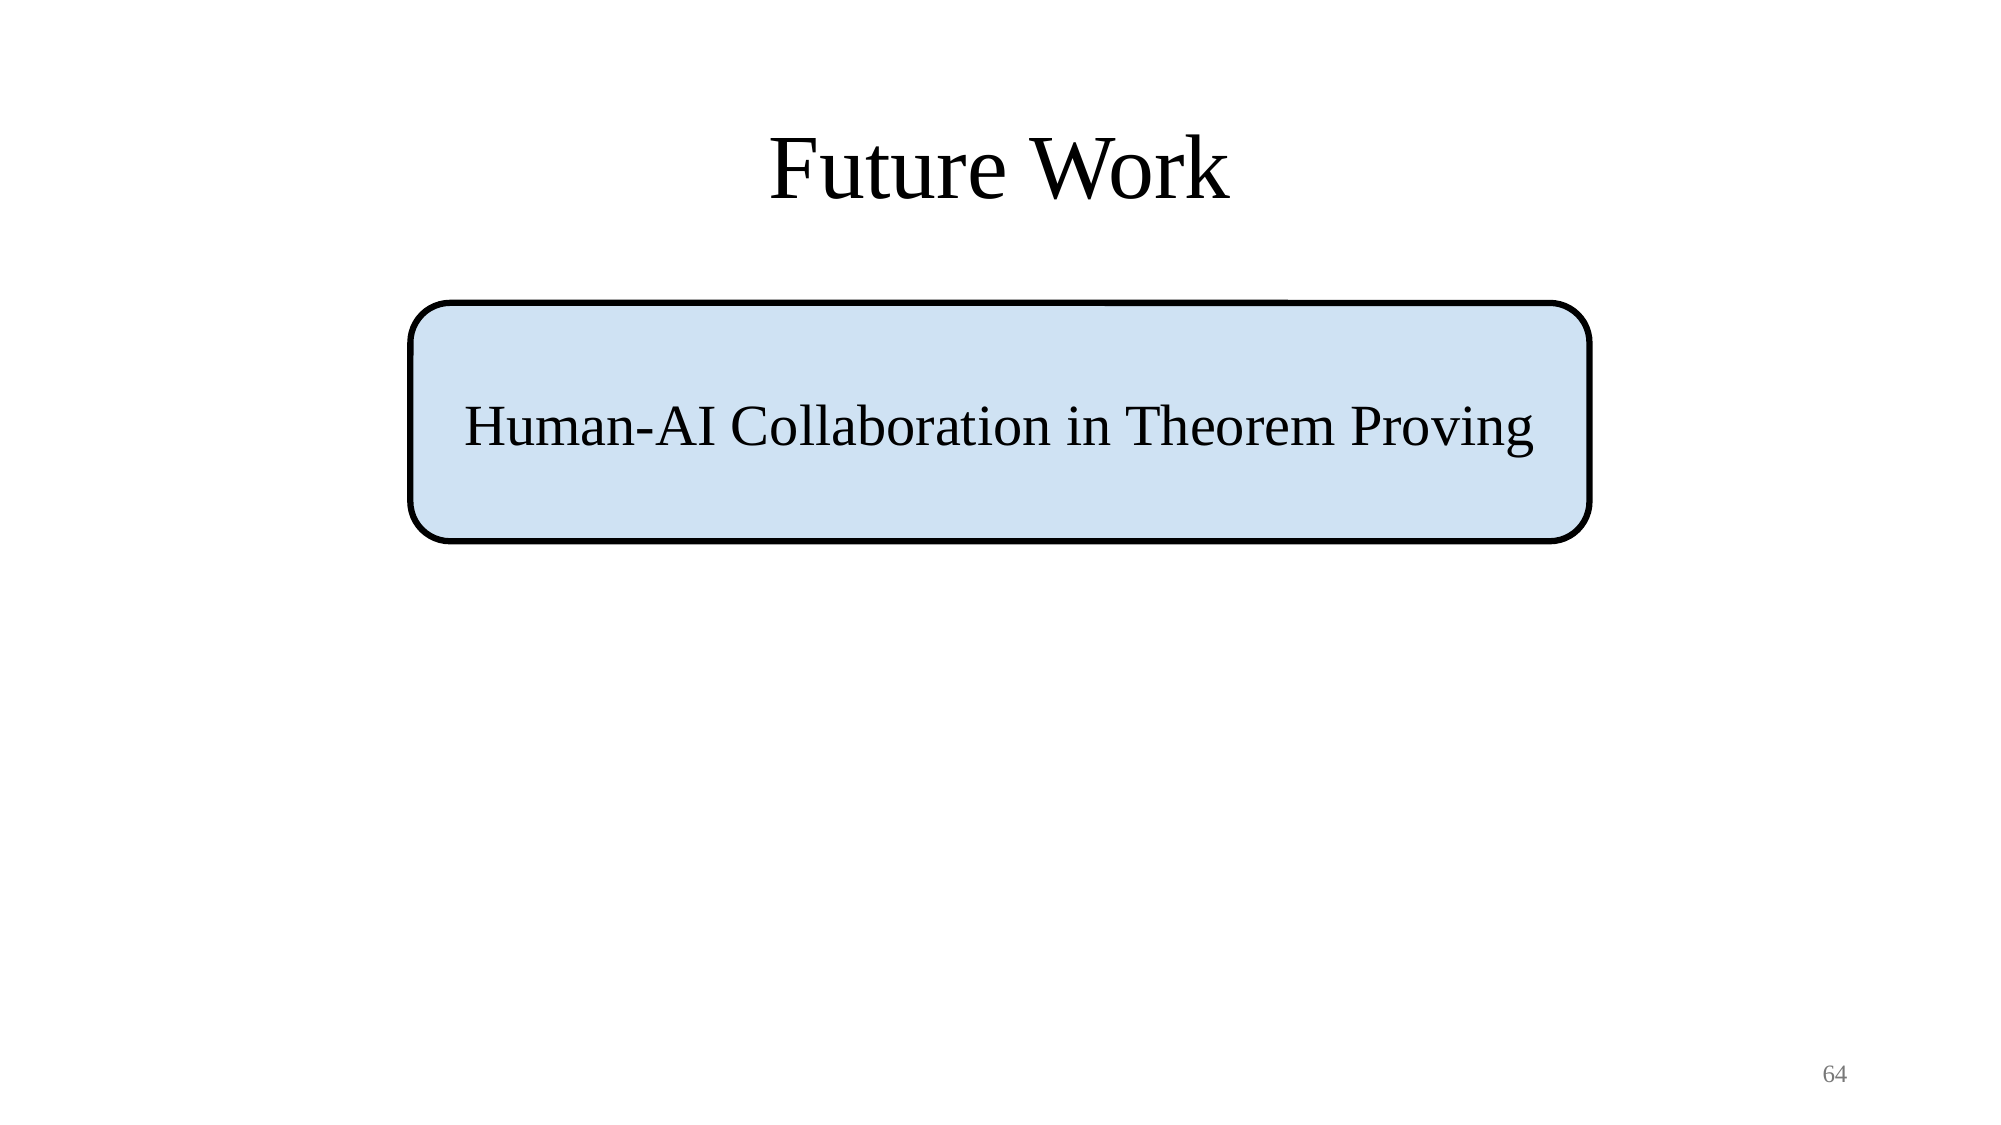

# Future Work
Human-AI Collaboration in Theorem Proving
64